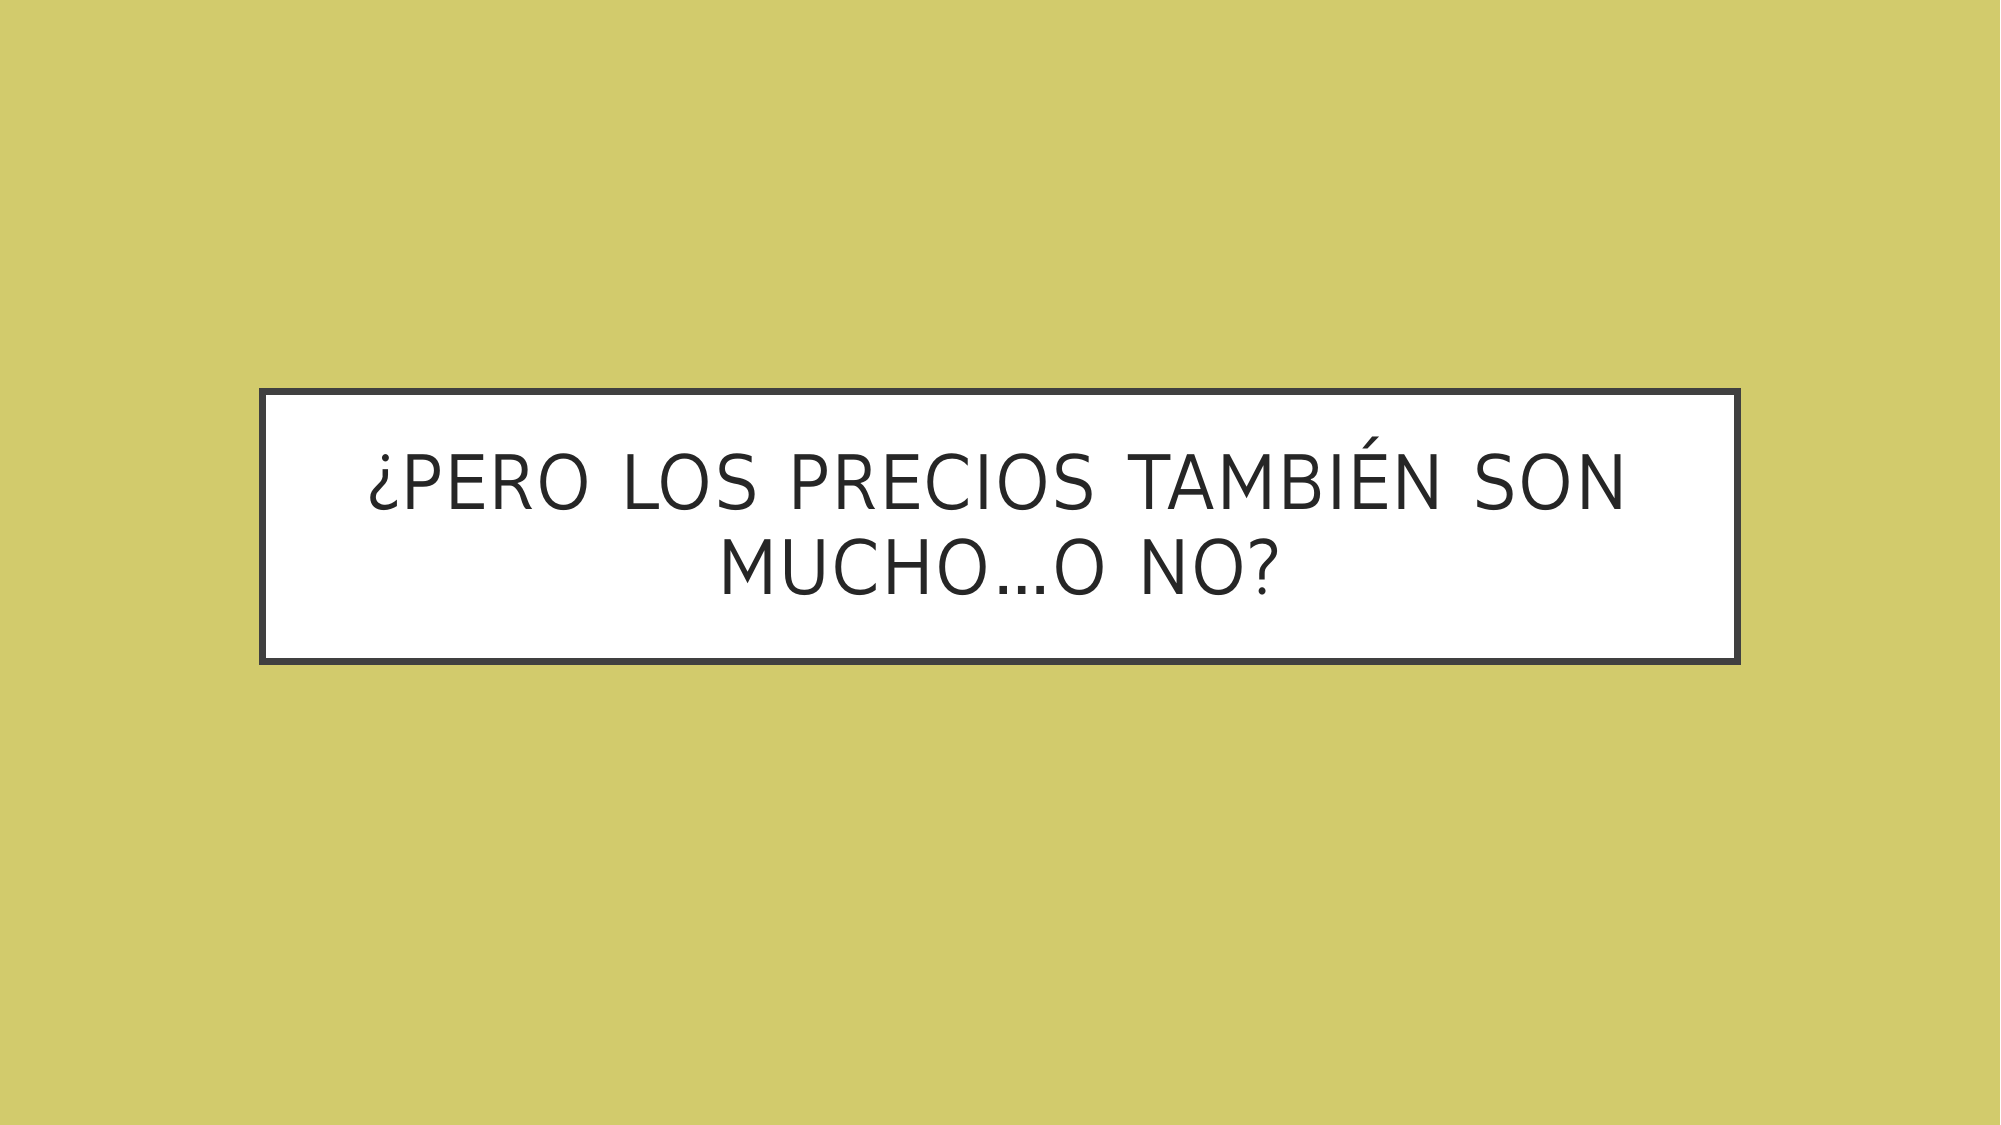

# ¿pero los precios también son mucho…o no?